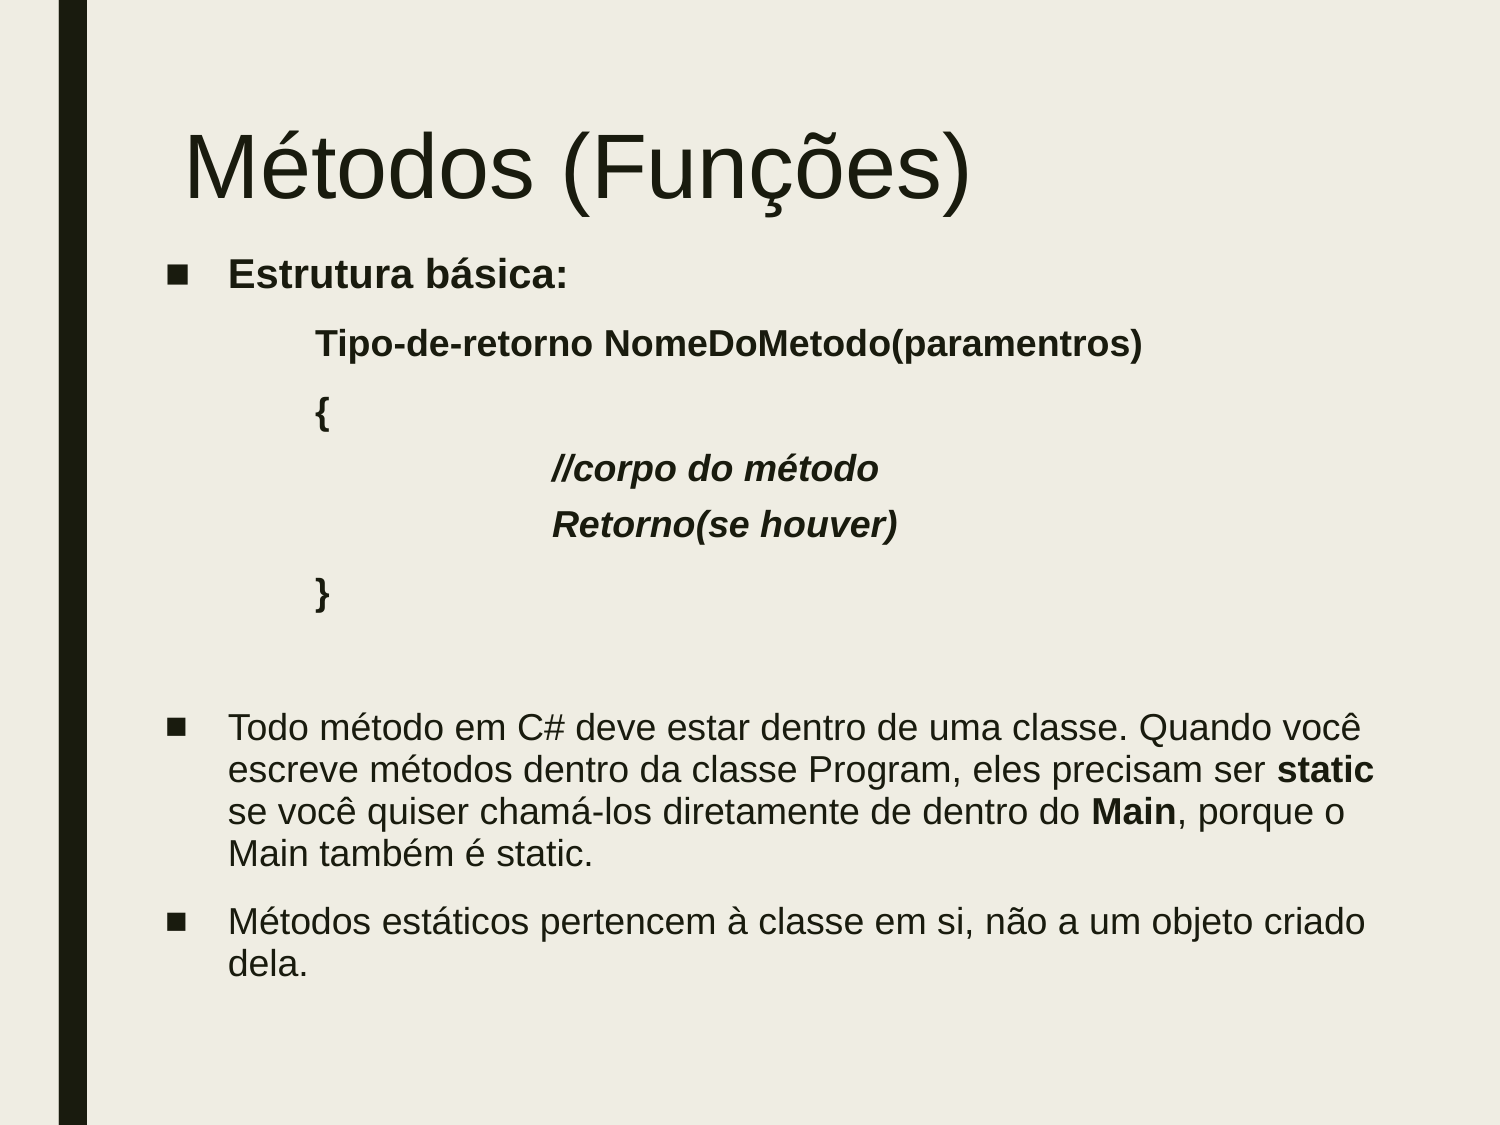

# Métodos (Funções)
Estrutura básica:
	Tipo-de-retorno NomeDoMetodo(paramentros)
	{
		//corpo do método
		Retorno(se houver)
	}

Todo método em C# deve estar dentro de uma classe. Quando você escreve métodos dentro da classe Program, eles precisam ser static se você quiser chamá-los diretamente de dentro do Main, porque o Main também é static.
Métodos estáticos pertencem à classe em si, não a um objeto criado dela.